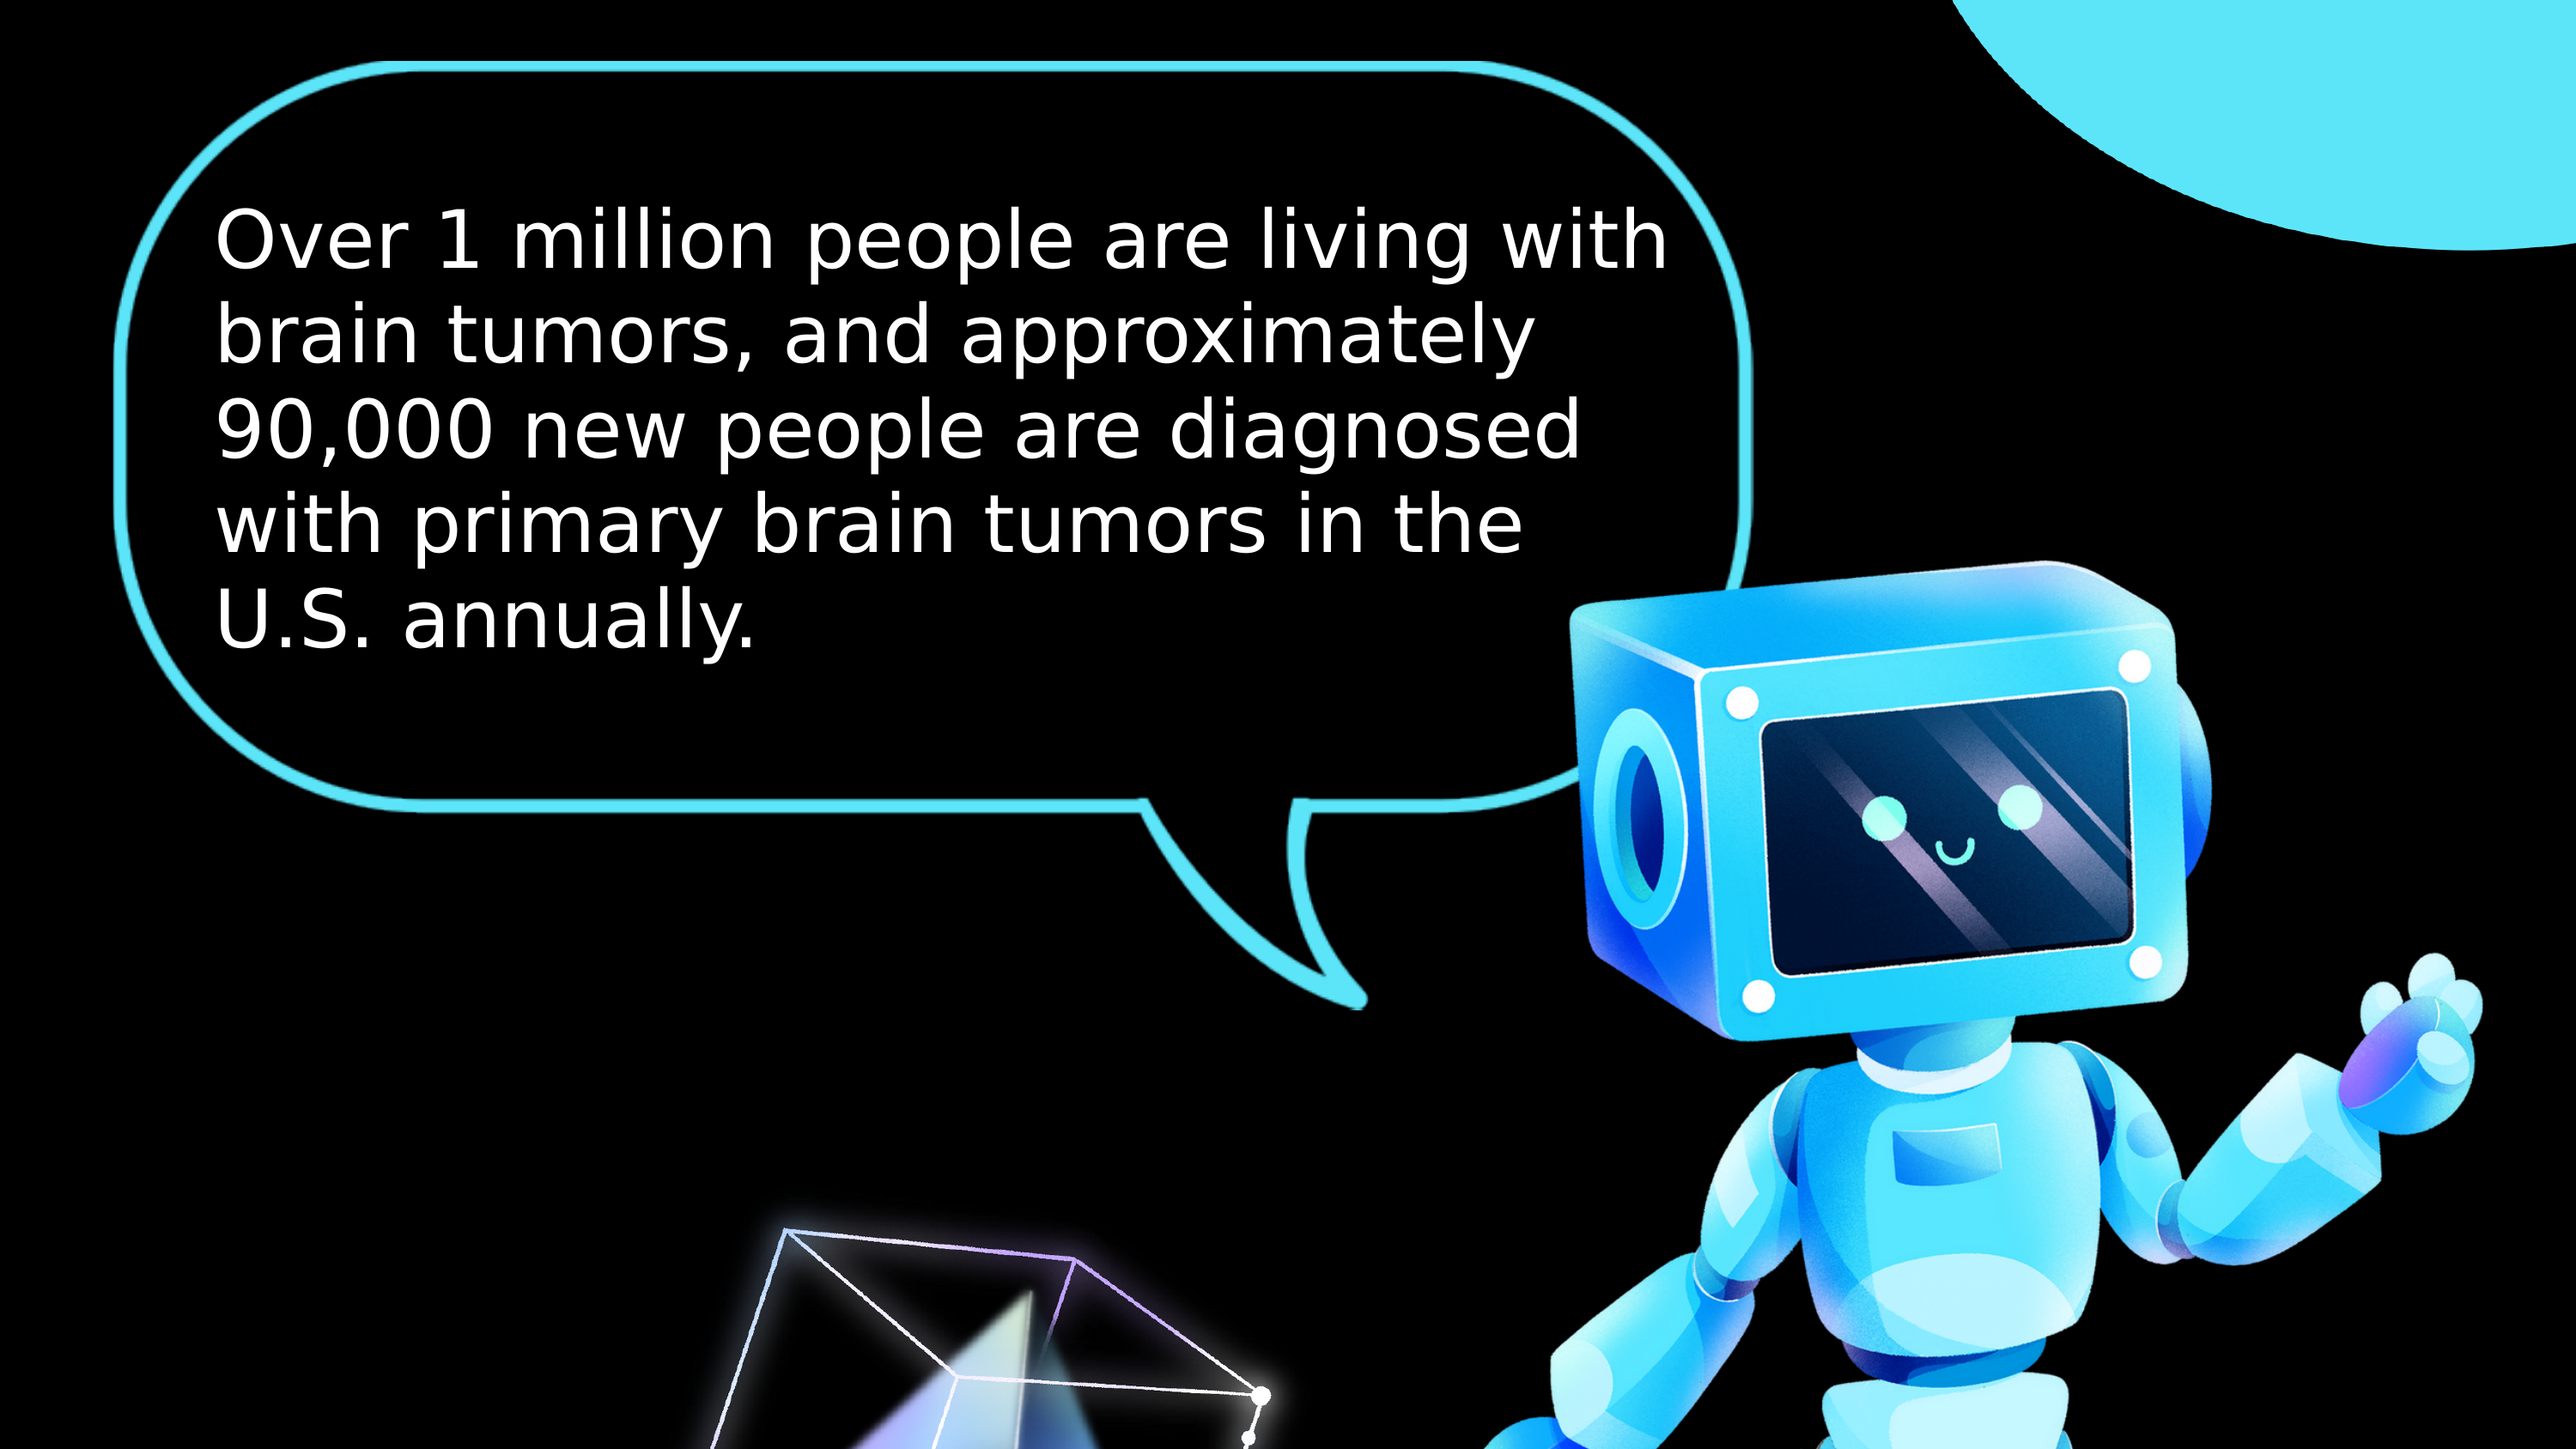

Over 1 million people are living with brain tumors, and approximately 90,000 new people are diagnosed with primary brain tumors in the U.S. annually.